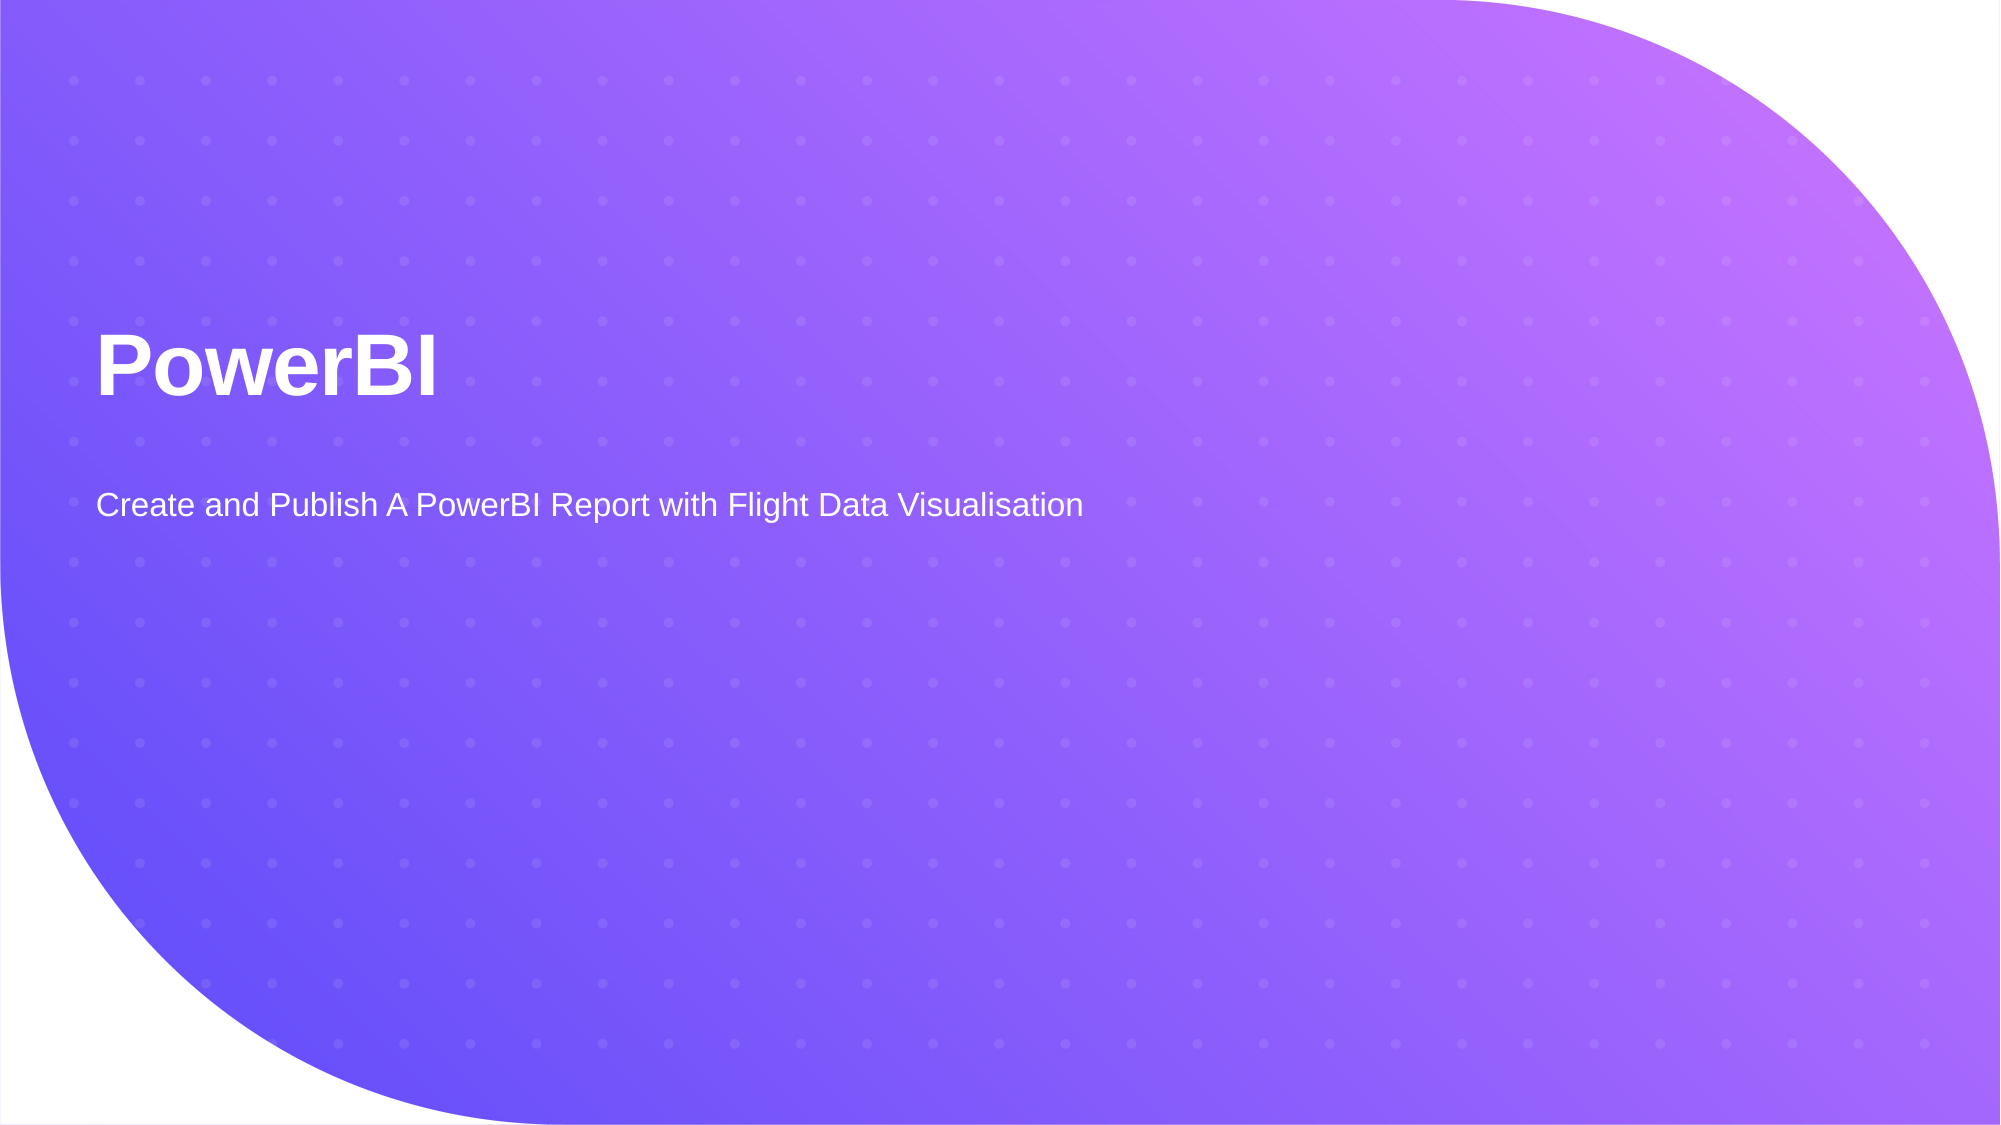

# PowerBI
Create and Publish A PowerBI Report with Flight Data Visualisation